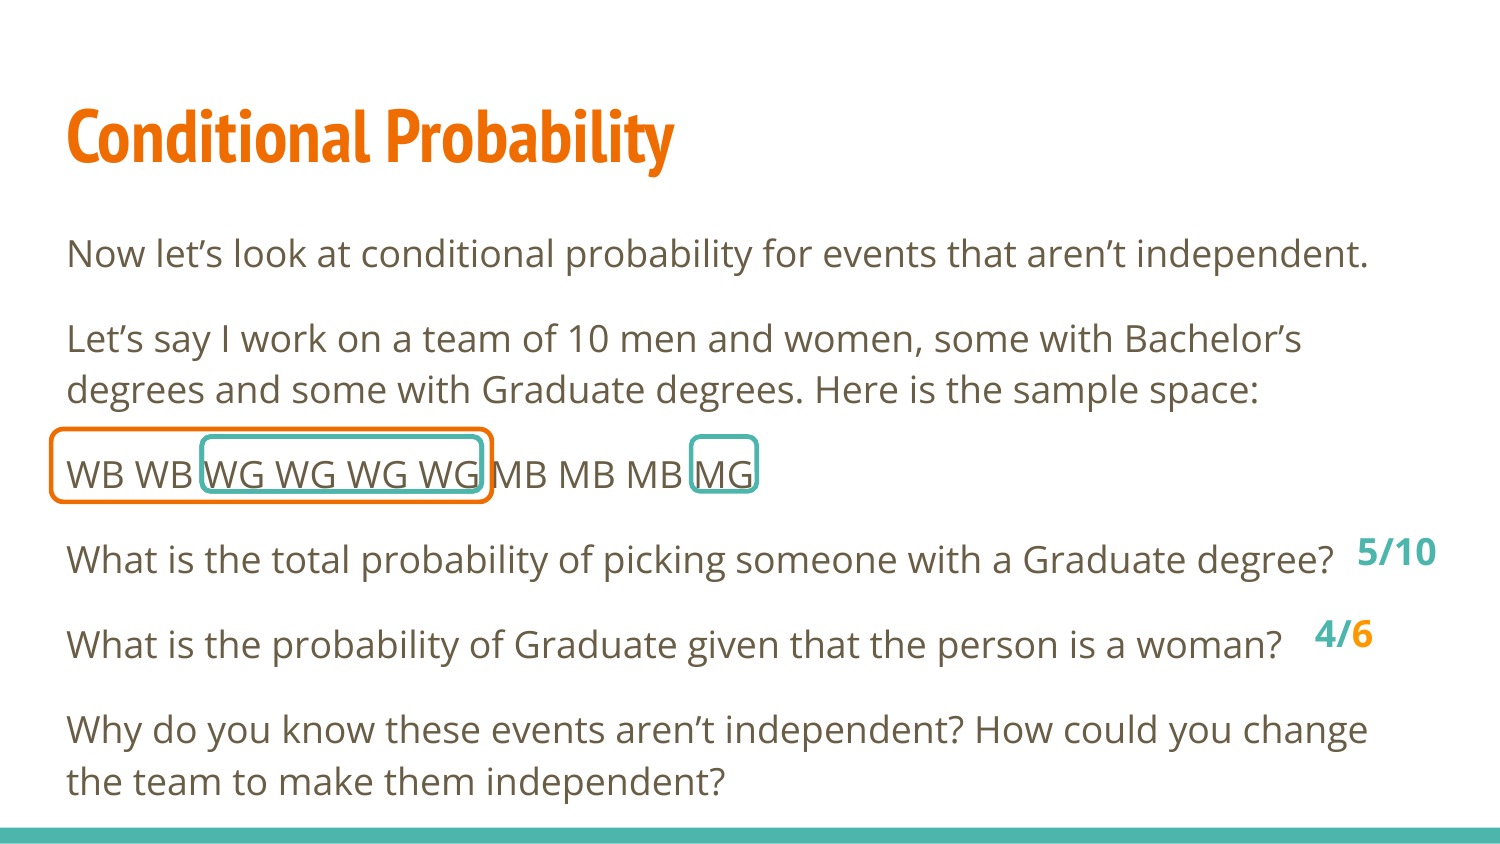

# Conditional Probability
Now let’s look at conditional probability for events that aren’t independent.
Let’s say I work on a team of 10 men and women, some with Bachelor’s degrees and some with Graduate degrees. Here is the sample space:
WB WB WG WG WG WG MB MB MB MG
What is the total probability of picking someone with a Graduate degree?
What is the probability of Graduate given that the person is a woman?
Why do you know these events aren’t independent? How could you change the team to make them independent?

5/10
4/6